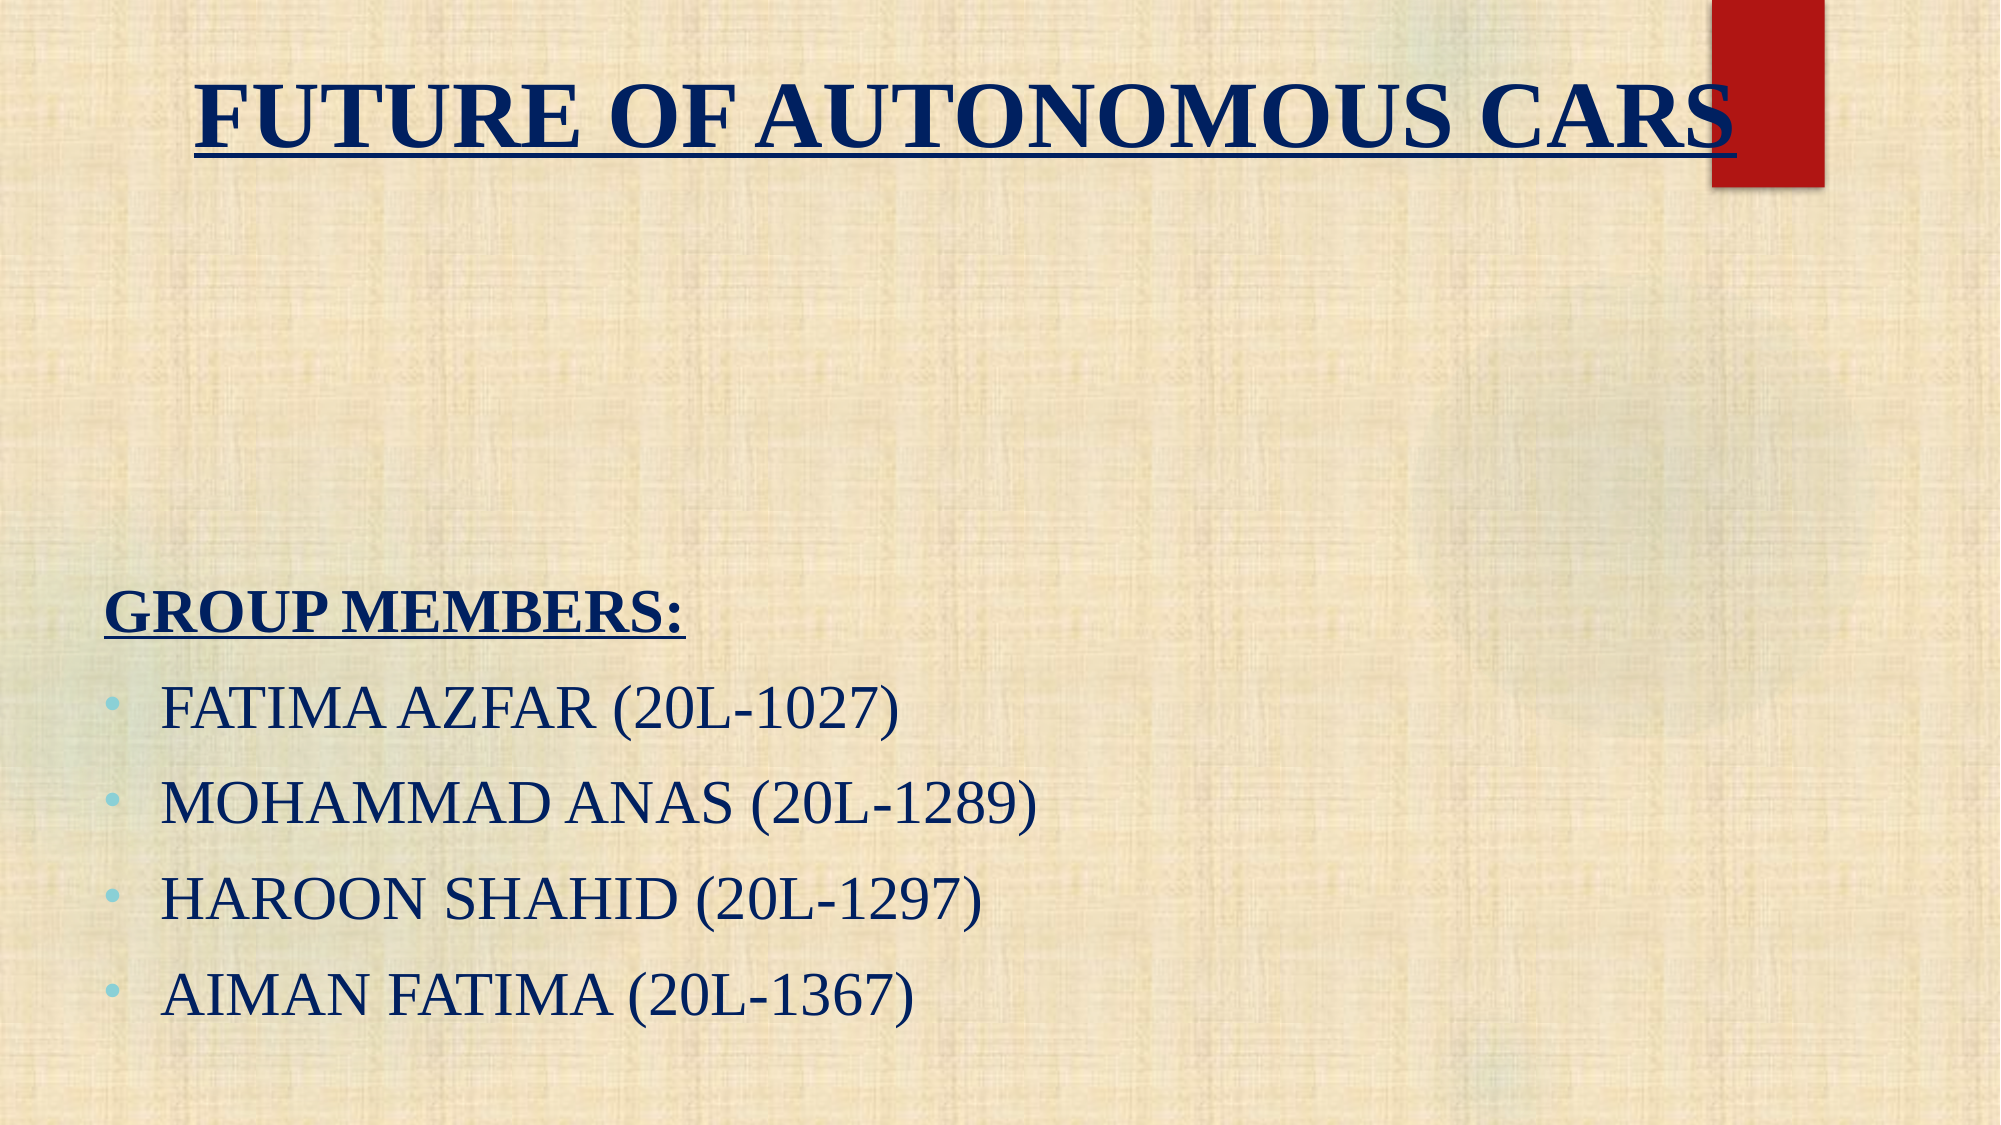

# FUTURE OF AUTONOMOUS CARS
Group members:
Fatima Azfar (20L-1027)
Mohammad Anas (20L-1289)
Haroon Shahid (20L-1297)
Aiman Fatima (20L-1367)